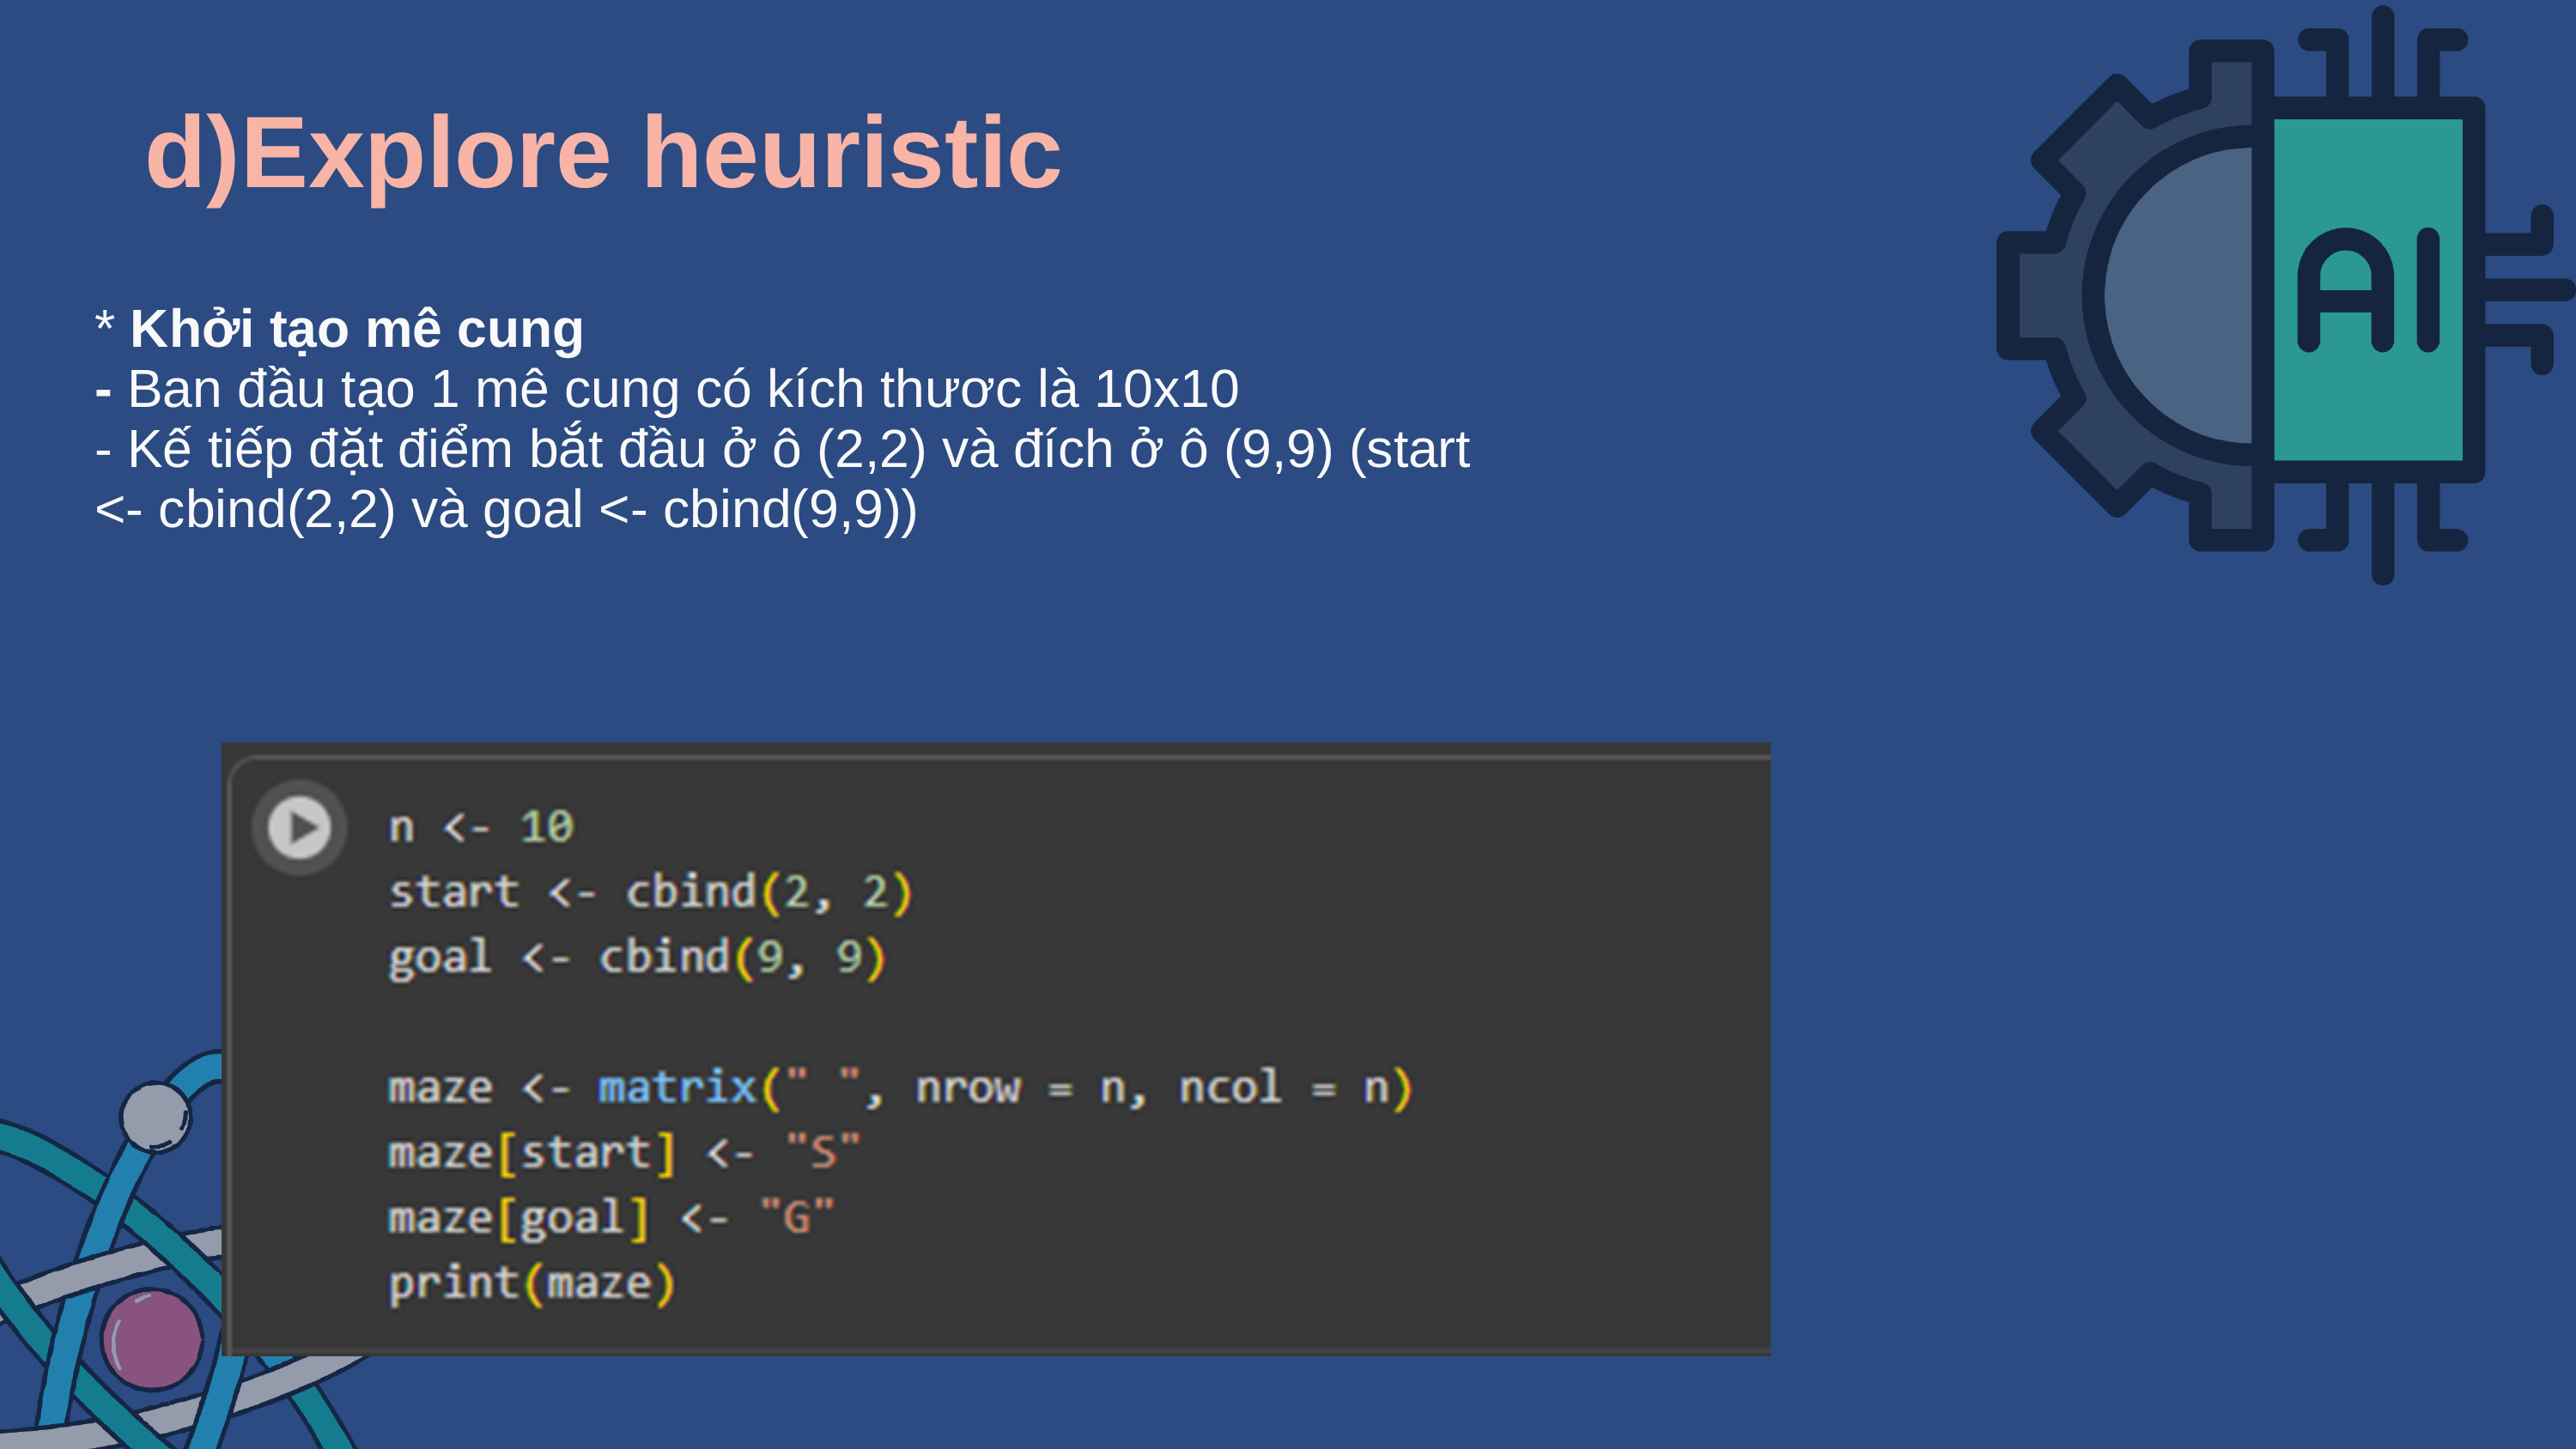

d)Explore heuristic

* Khởi tạo mê cung
- Ban đầu tạo 1 mê cung có kích thươc là 10x10
- Kế tiếp đặt điểm bắt đầu ở ô (2,2) và đích ở ô (9,9) (start <- cbind(2,2) và goal <- cbind(9,9))